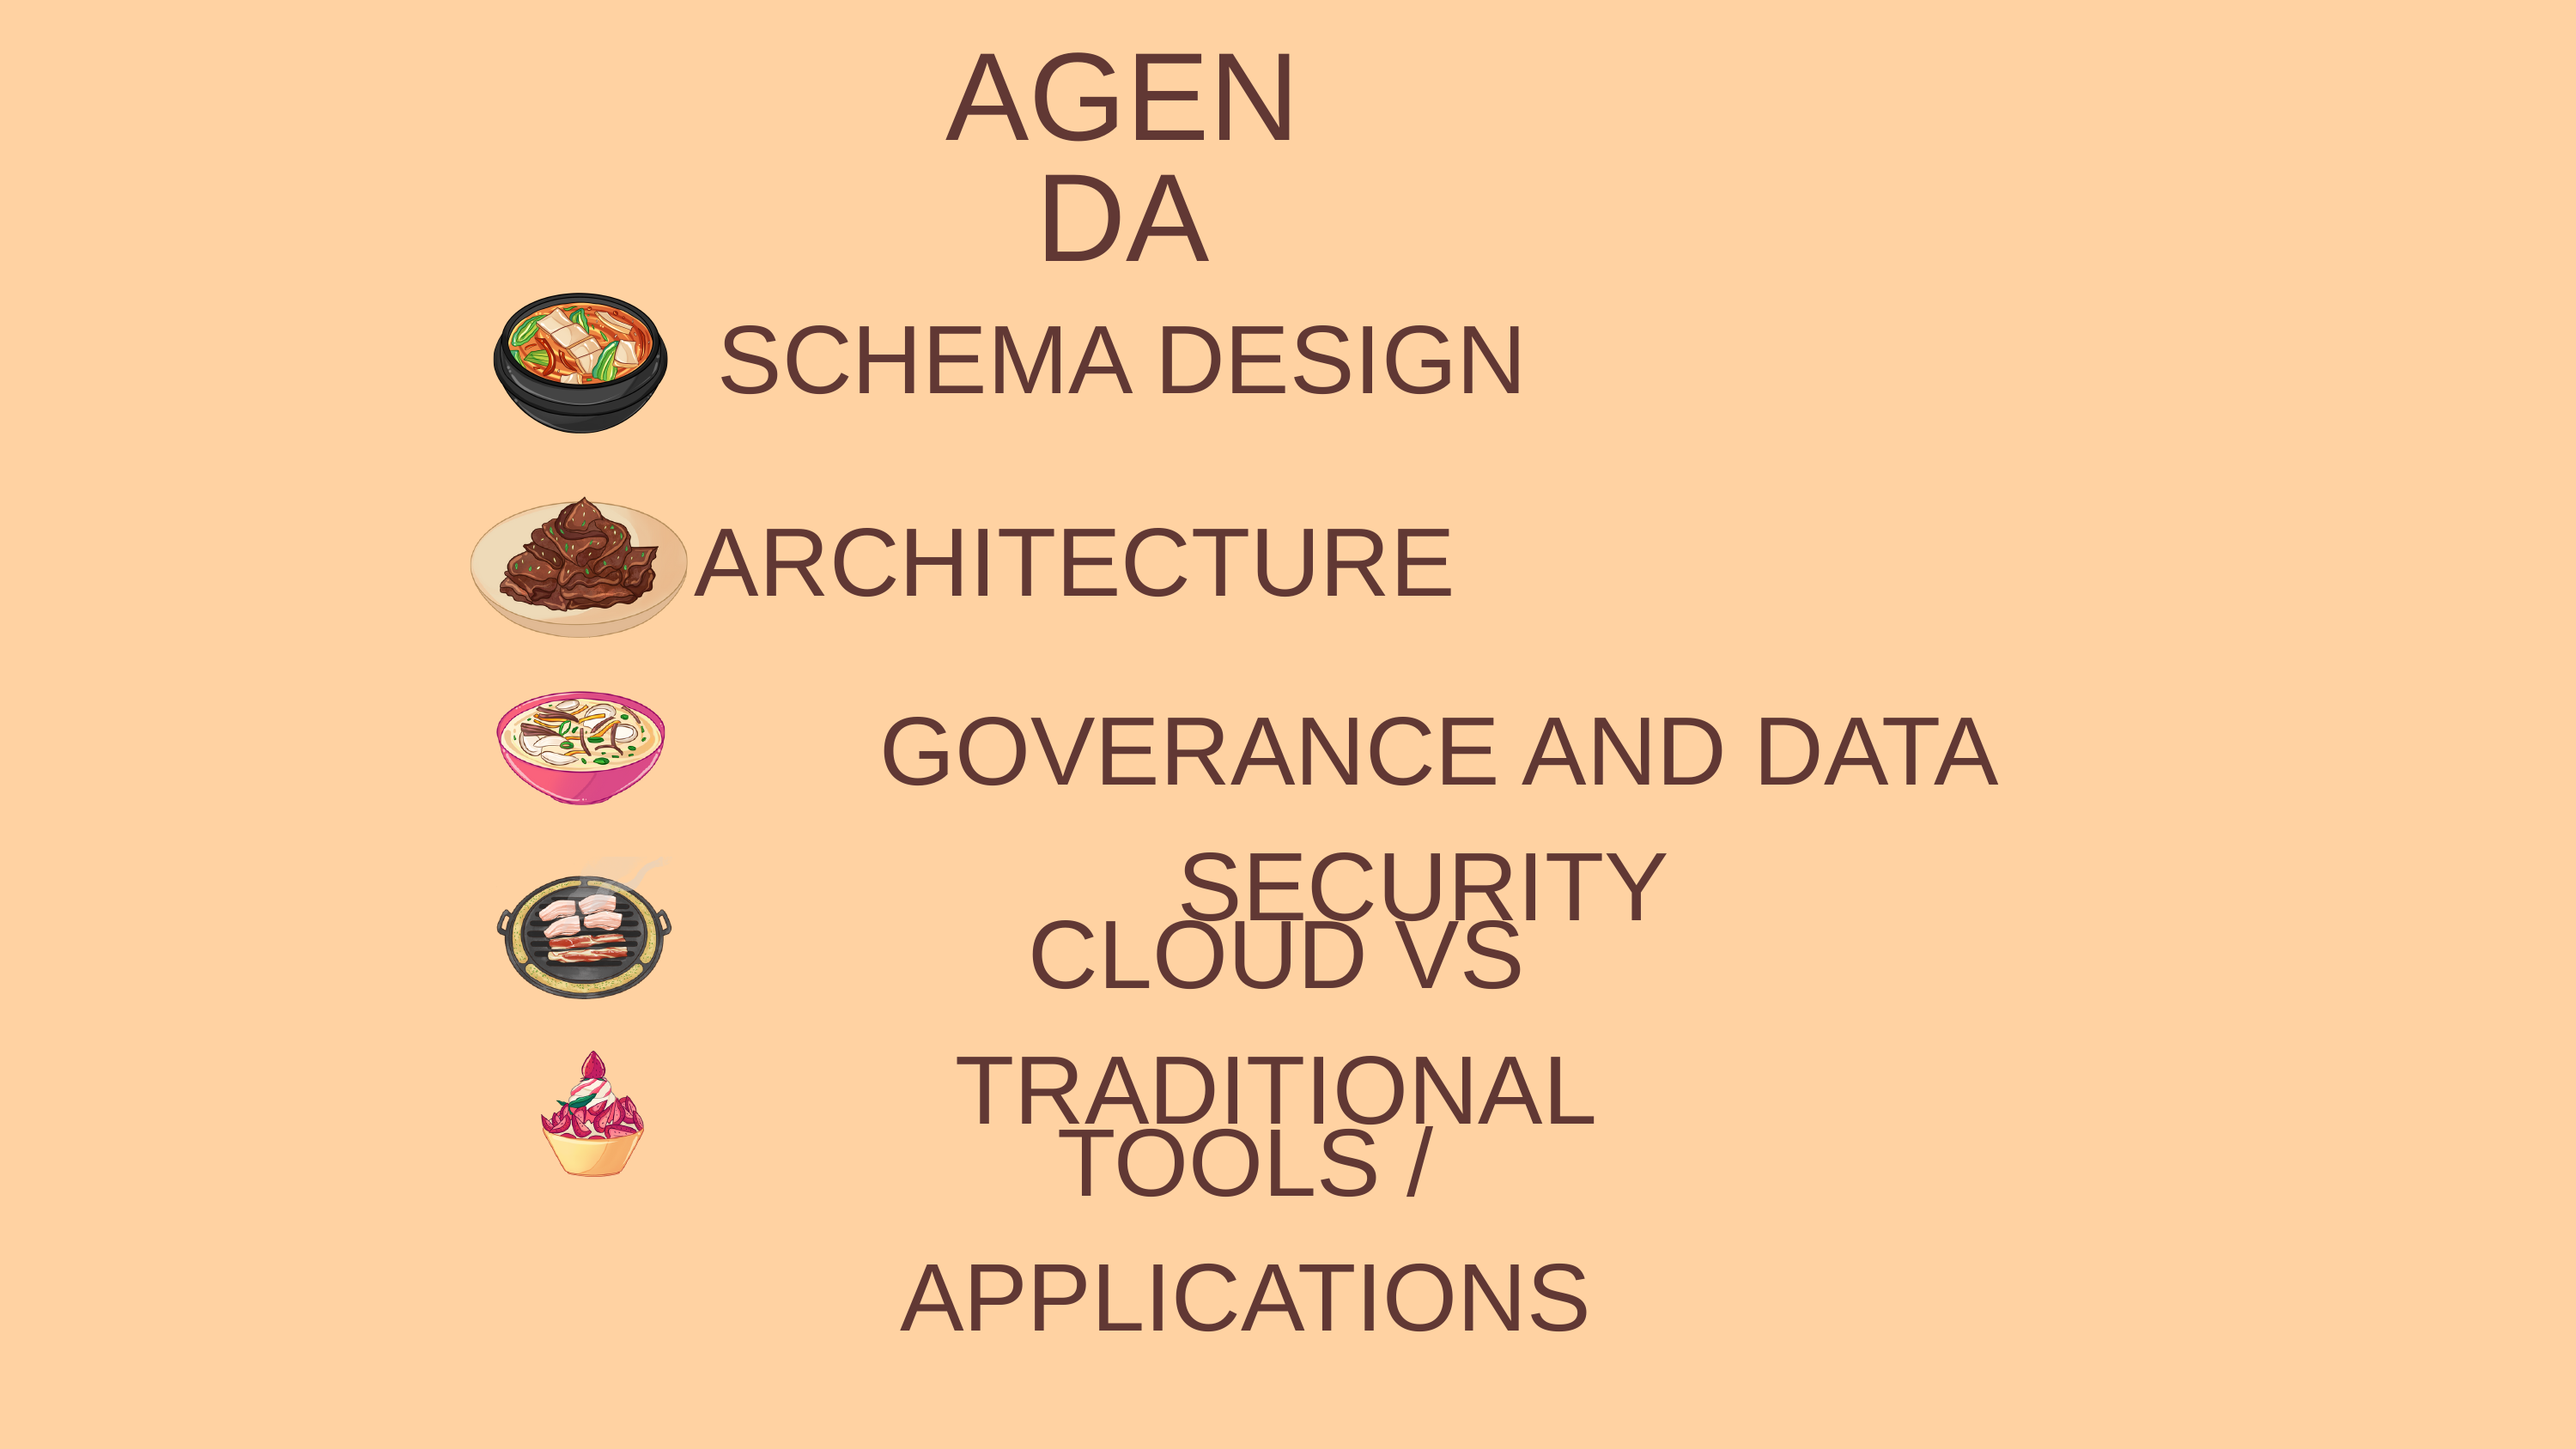

AGENDA
SCHEMA DESIGN

ARCHITECTURE

 GOVERANCE AND DATA SECURITY

CLOUD VS TRADITIONAL

TOOLS / APPLICATIONS